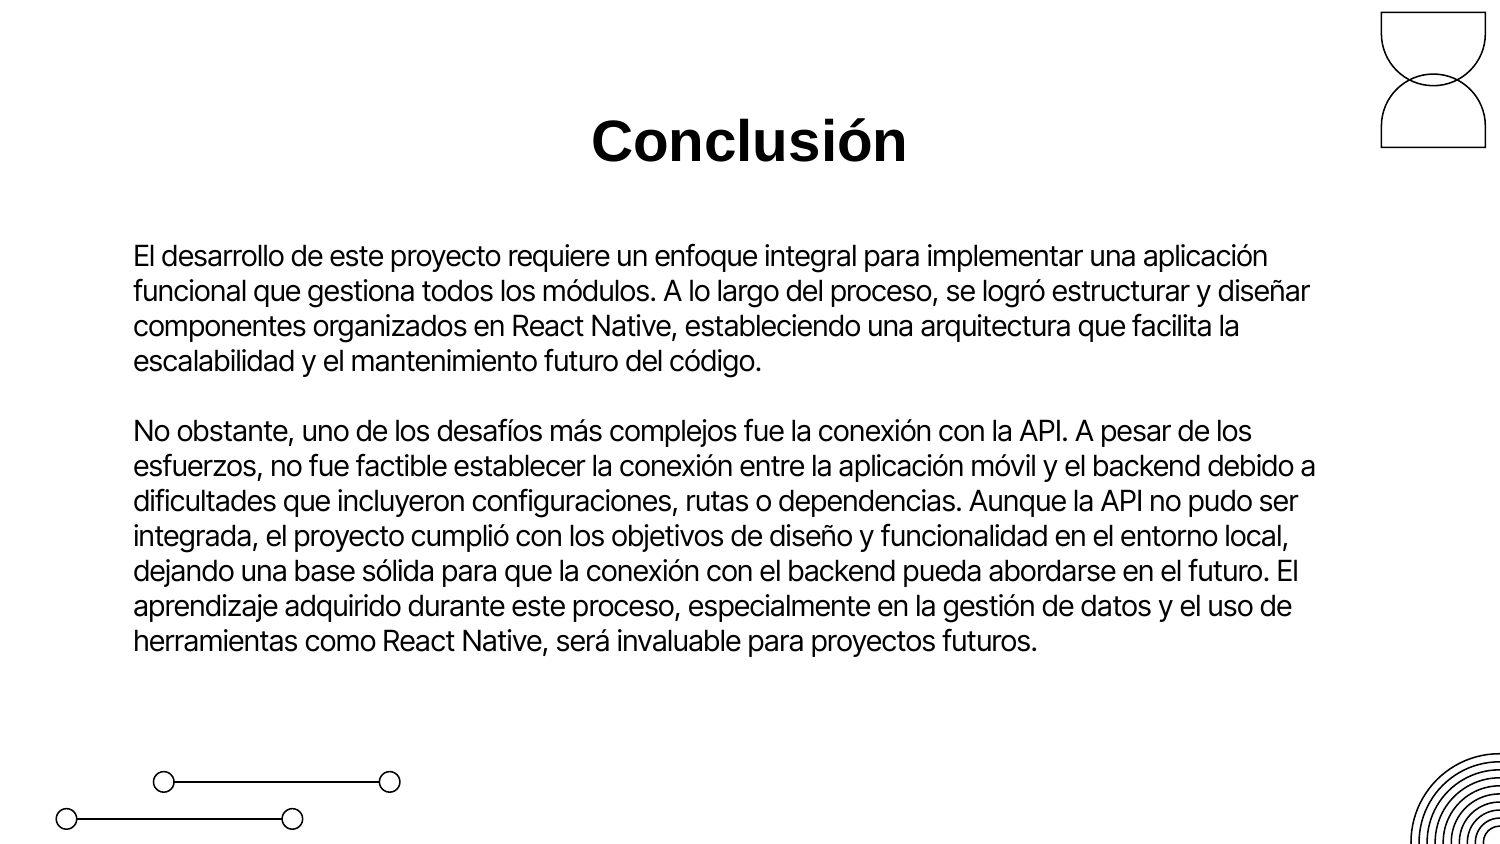

# Conclusión
El desarrollo de este proyecto requiere un enfoque integral para implementar una aplicación funcional que gestiona todos los módulos. A lo largo del proceso, se logró estructurar y diseñar componentes organizados en React Native, estableciendo una arquitectura que facilita la escalabilidad y el mantenimiento futuro del código.

No obstante, uno de los desafíos más complejos fue la conexión con la API. A pesar de los esfuerzos, no fue factible establecer la conexión entre la aplicación móvil y el backend debido a dificultades que incluyeron configuraciones, rutas o dependencias. Aunque la API no pudo ser integrada, el proyecto cumplió con los objetivos de diseño y funcionalidad en el entorno local, dejando una base sólida para que la conexión con el backend pueda abordarse en el futuro. El aprendizaje adquirido durante este proceso, especialmente en la gestión de datos y el uso de herramientas como React Native, será invaluable para proyectos futuros.